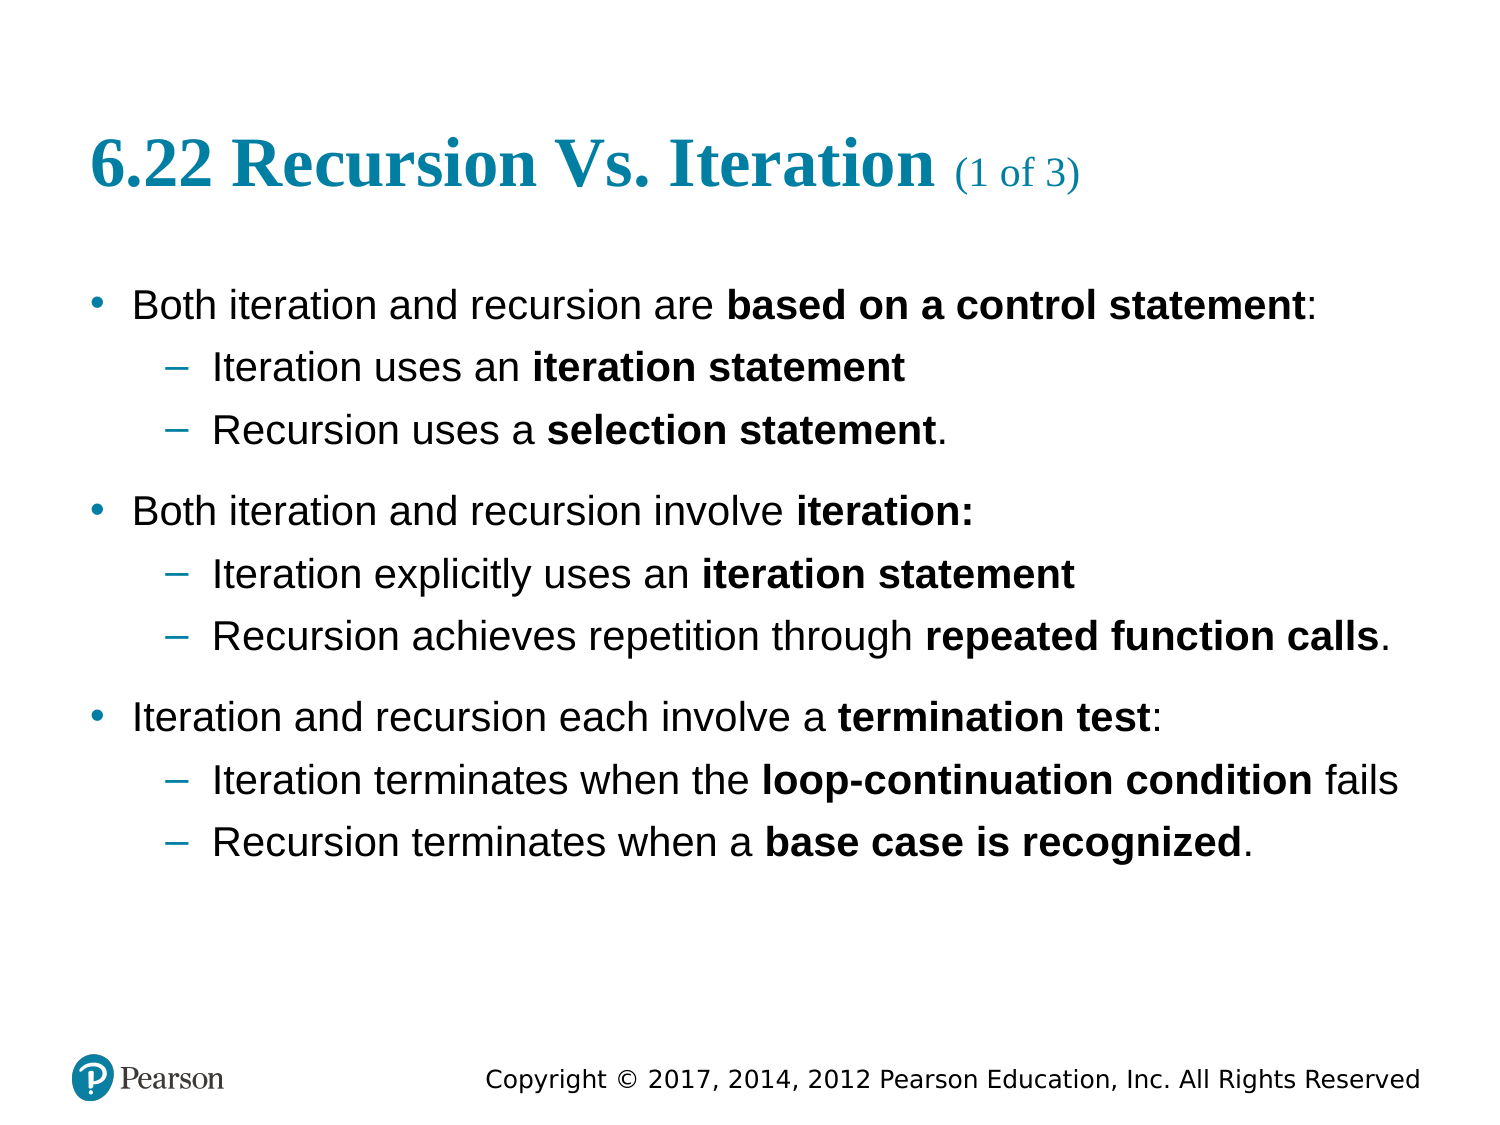

# 6.22 Recursion Vs. Iteration (1 of 3)
Both iteration and recursion are based on a control statement:
Iteration uses an iteration statement
Recursion uses a selection statement.
Both iteration and recursion involve iteration:
Iteration explicitly uses an iteration statement
Recursion achieves repetition through repeated function calls.
Iteration and recursion each involve a termination test:
Iteration terminates when the loop-continuation condition fails
Recursion terminates when a base case is recognized.